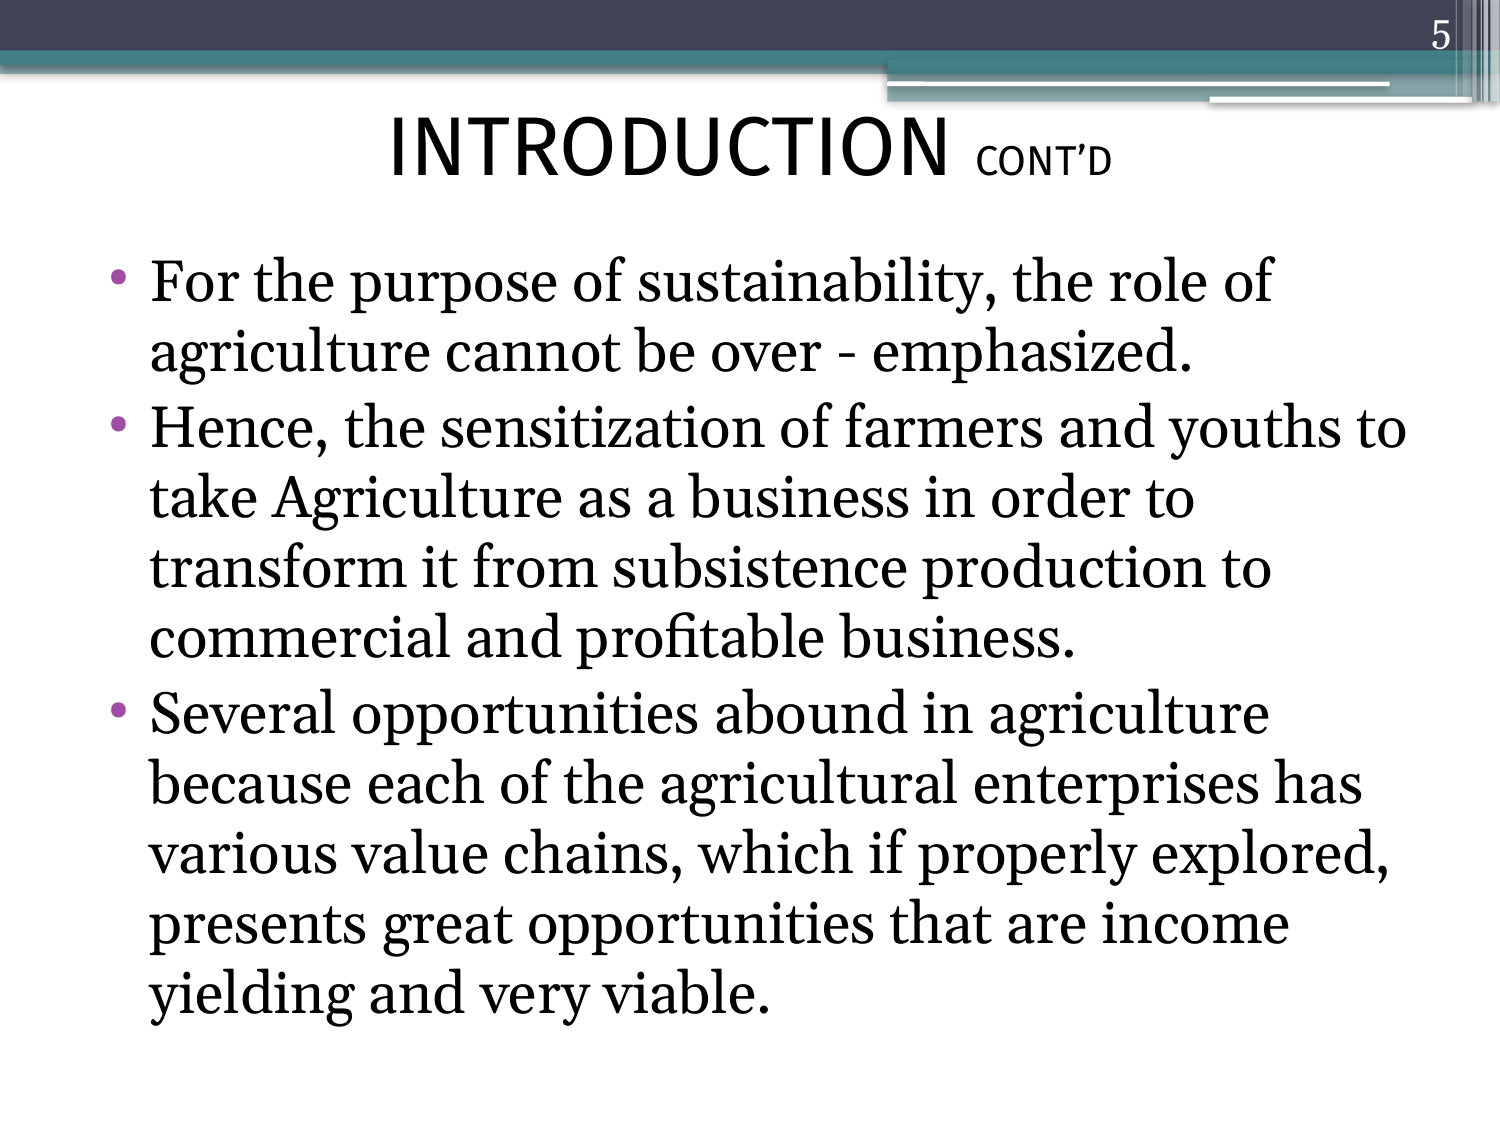

5
# INTRODUCTION CONT’D
For the purpose of sustainability, the role of agriculture cannot be over - emphasized.
Hence, the sensitization of farmers and youths to take Agriculture as a business in order to transform it from subsistence production to commercial and profitable business.
Several opportunities abound in agriculture because each of the agricultural enterprises has various value chains, which if properly explored, presents great opportunities that are income yielding and very viable.